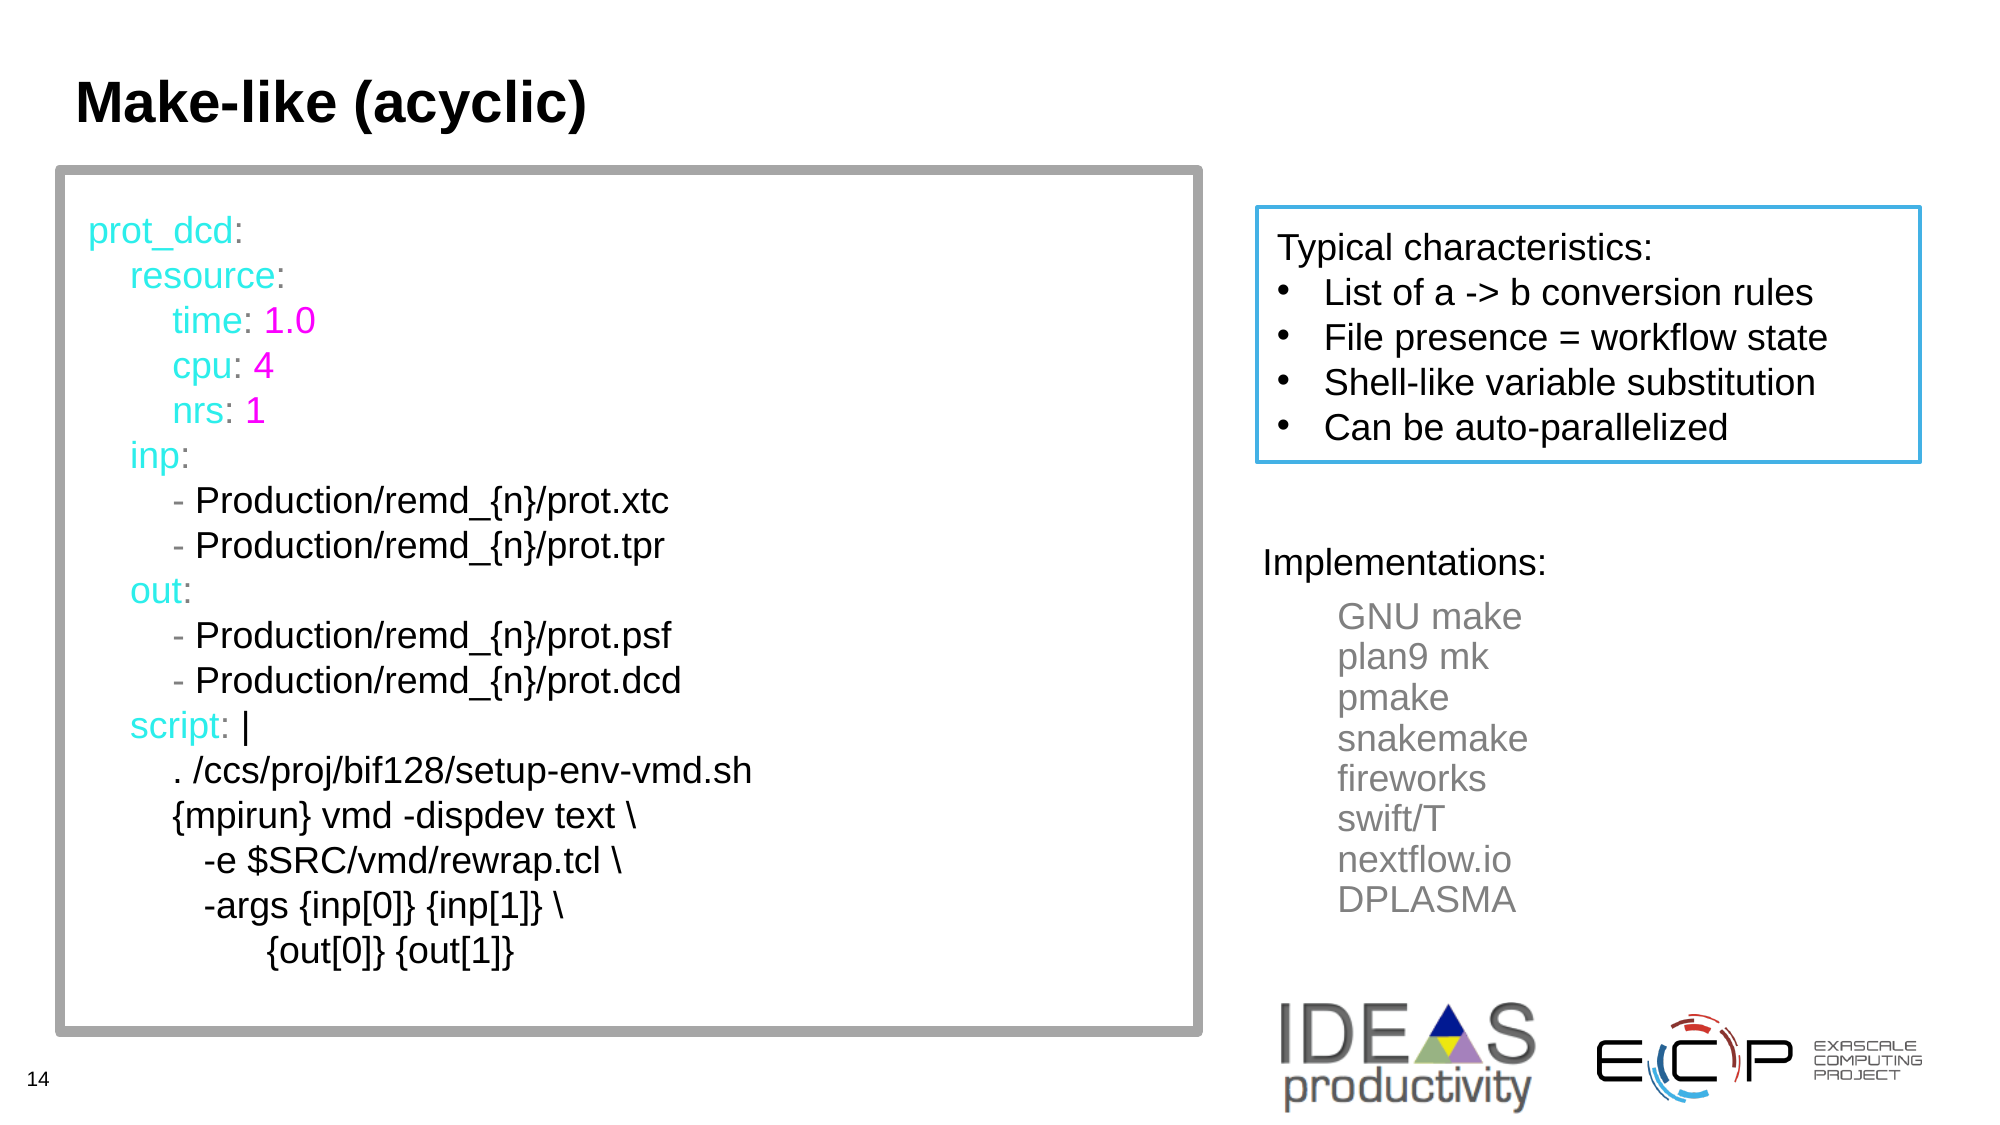

# Make-like (acyclic)

prot_dcd:
    resource:
        time: 1.0
        cpu: 4
        nrs: 1
    inp:
        - Production/remd_{n}/prot.xtc
        - Production/remd_{n}/prot.tpr
    out:
        - Production/remd_{n}/prot.psf
        - Production/remd_{n}/prot.dcd
    script: |
        . /ccs/proj/bif128/setup-env-vmd.sh
        {mpirun} vmd -dispdev text \
           -e $SRC/vmd/rewrap.tcl \
           -args {inp[0]} {inp[1]} \
                 {out[0]} {out[1]}
Typical characteristics:
List of a -> b conversion rules
File presence = workflow state
Shell-like variable substitution
Can be auto-parallelized
Implementations:

GNU make
plan9 mk
pmake
snakemake
fireworks
swift/T
nextflow.io
DPLASMA